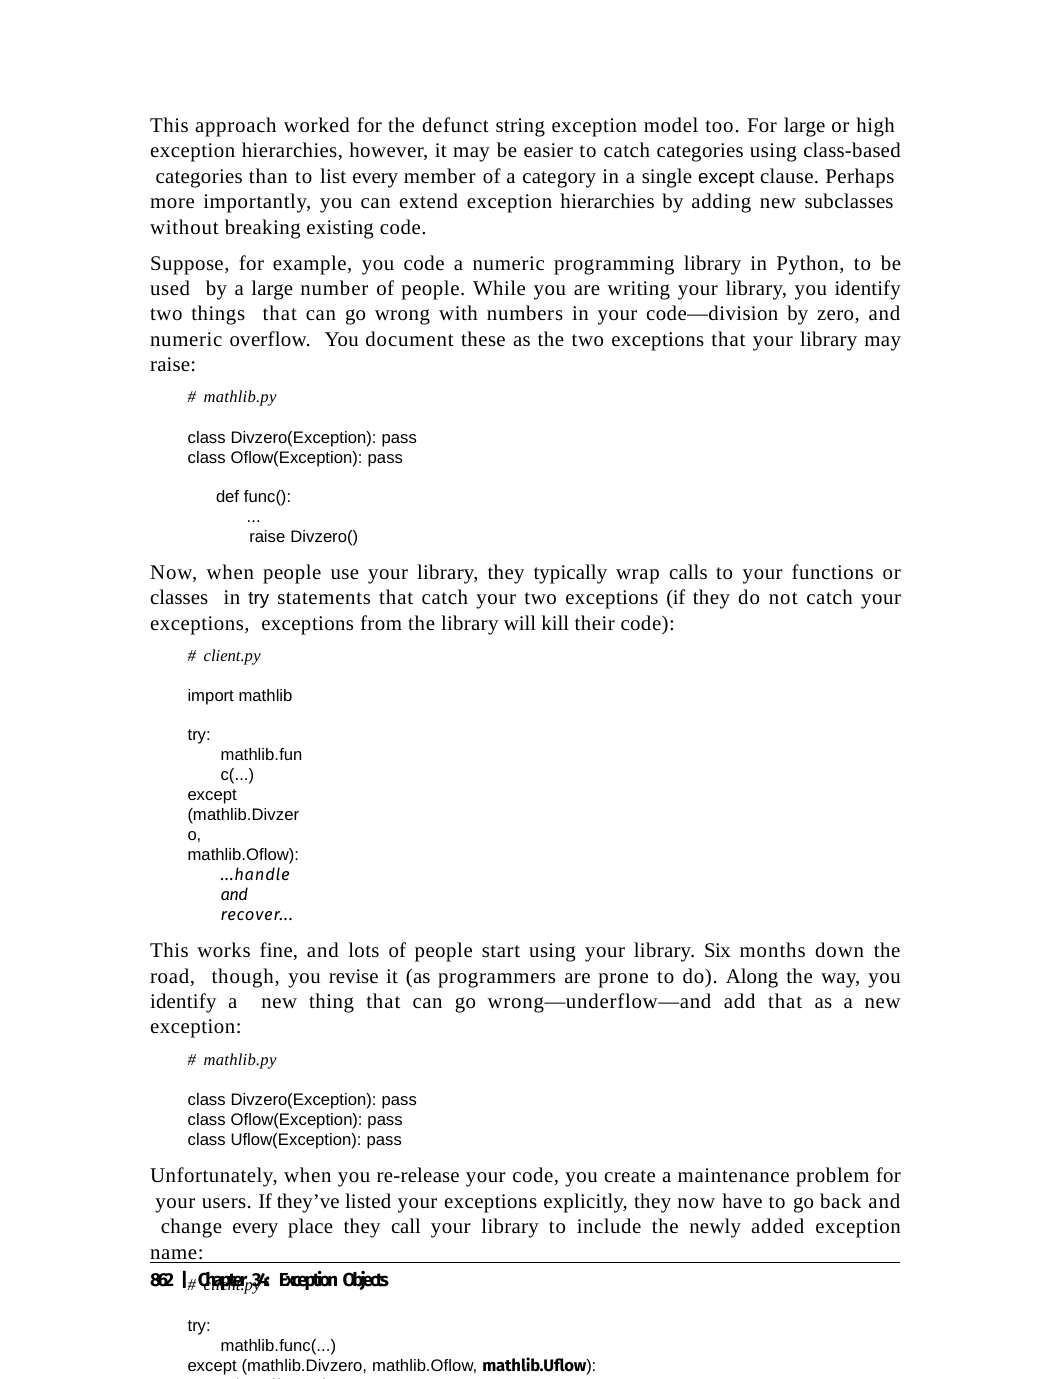

This approach worked for the defunct string exception model too. For large or high  exception hierarchies, however, it may be easier to catch categories using class-based  categories than to list every member of a category in a single except clause. Perhaps  more importantly, you can extend exception hierarchies by adding new subclasses  without breaking existing code.
Suppose, for example, you code a numeric programming library in Python, to be used  by a large number of people. While you are writing your library, you identify two things  that can go wrong with numbers in your code—division by zero, and numeric overflow.  You document these as the two exceptions that your library may raise:
# mathlib.py

class Divzero(Exception): pass  class Oflow(Exception): pass

def func():
...
raise Divzero()
Now, when people use your library, they typically wrap calls to your functions or classes  in try statements that catch your two exceptions (if they do not catch your exceptions,  exceptions from the library will kill their code):
# client.py
import mathlib  try:
mathlib.func(...)
except (mathlib.Divzero, mathlib.Oflow):
...handle and recover...
This works fine, and lots of people start using your library. Six months down the road,  though, you revise it (as programmers are prone to do). Along the way, you identify a  new thing that can go wrong—underflow—and add that as a new exception:
# mathlib.py

class Divzero(Exception): pass  class Oflow(Exception): pass  class Uflow(Exception): pass
Unfortunately, when you re-release your code, you create a maintenance problem for  your users. If they’ve listed your exceptions explicitly, they now have to go back and  change every place they call your library to include the newly added exception name:
# client.py

try:
mathlib.func(...)
except (mathlib.Divzero, mathlib.Oflow, mathlib.Uflow):
...handle and recover...

862  |  Chapter 34:  Exception Objects